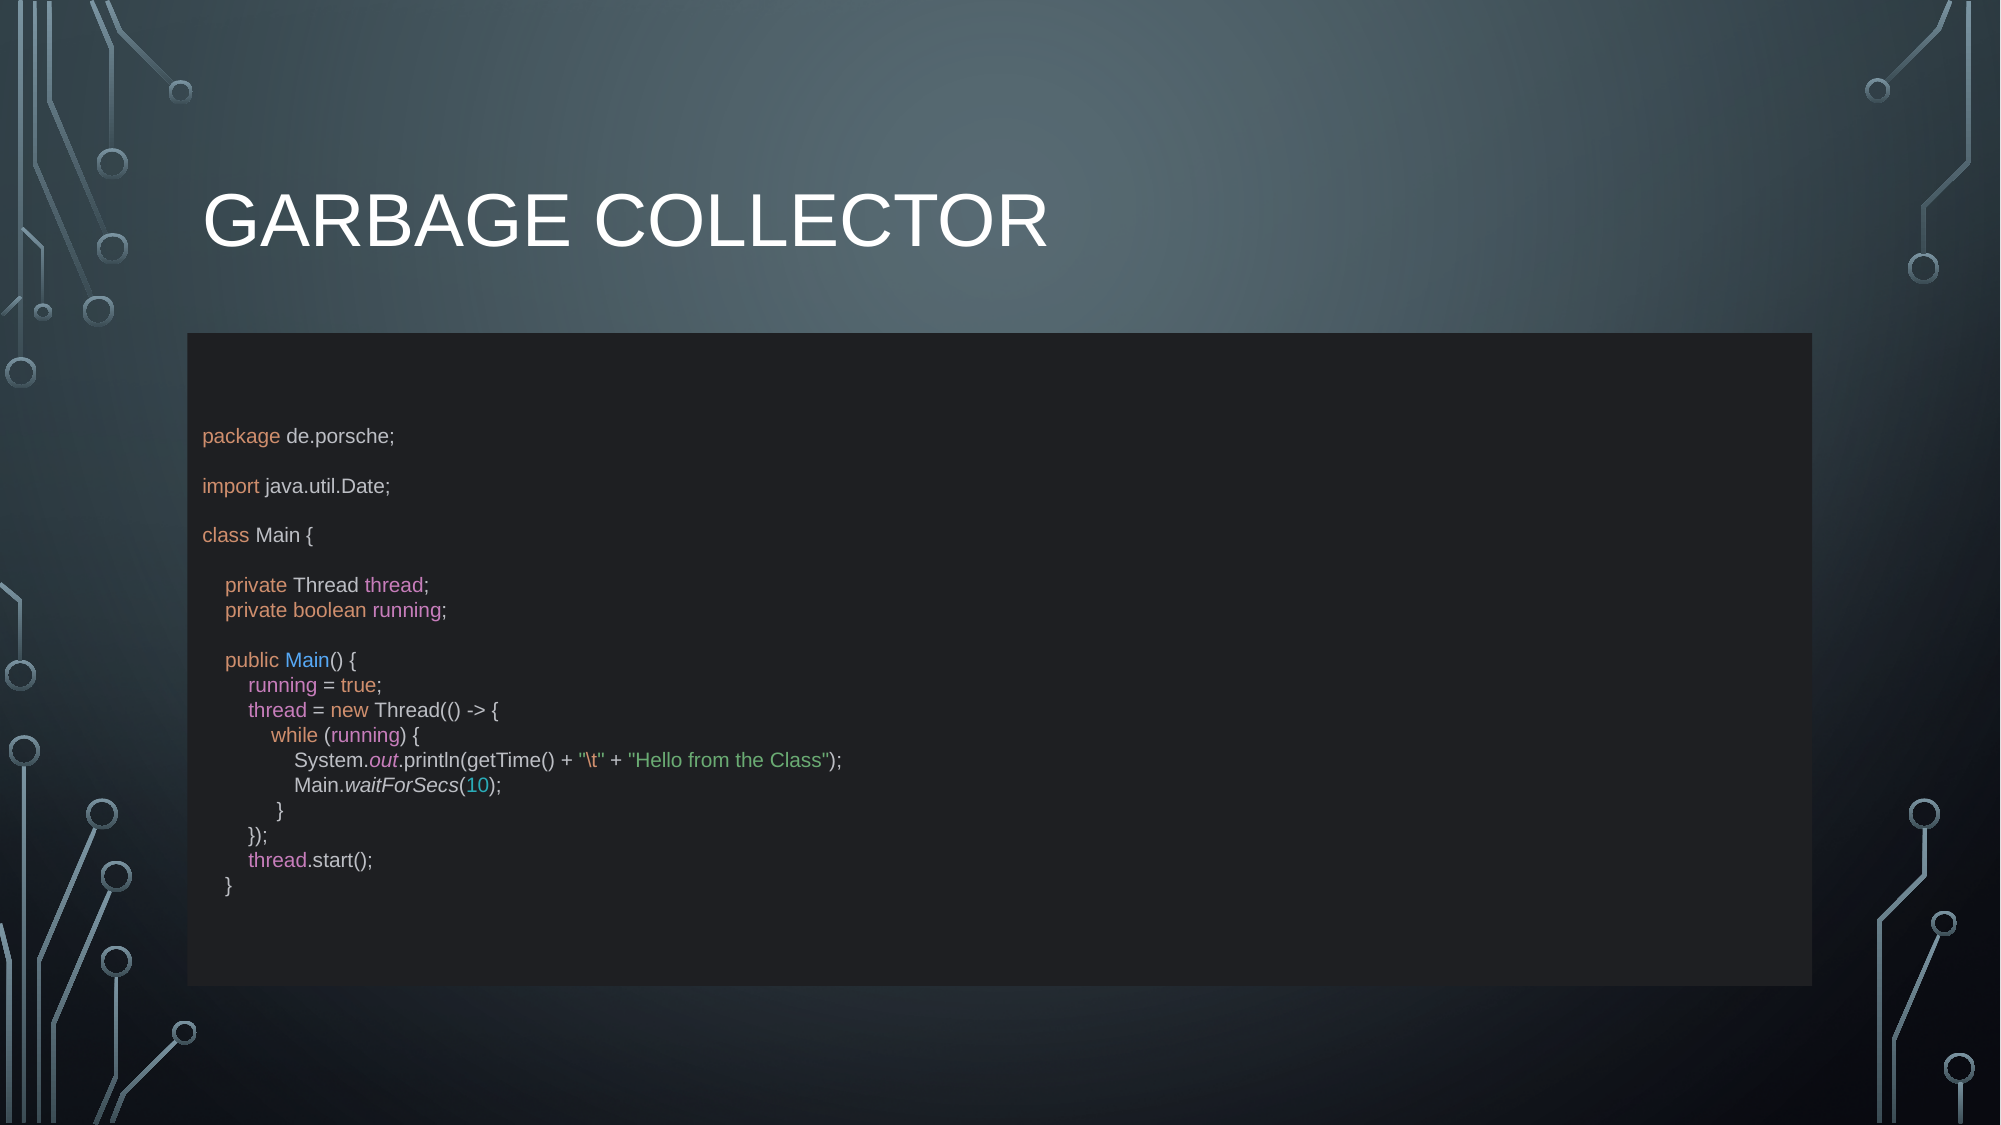

# Garbage Collector
Part 1
package de.porsche;
import java.util.Date;
class Main {
    private Thread thread;
    private boolean running;
    public Main() {
        running = true;
        thread = new Thread(() -> {
            while (running) {
                System.out.println(getTime() + "\t" + "Hello from the Class");
                Main.waitForSecs(10);
             }
        });
        thread.start();
    }